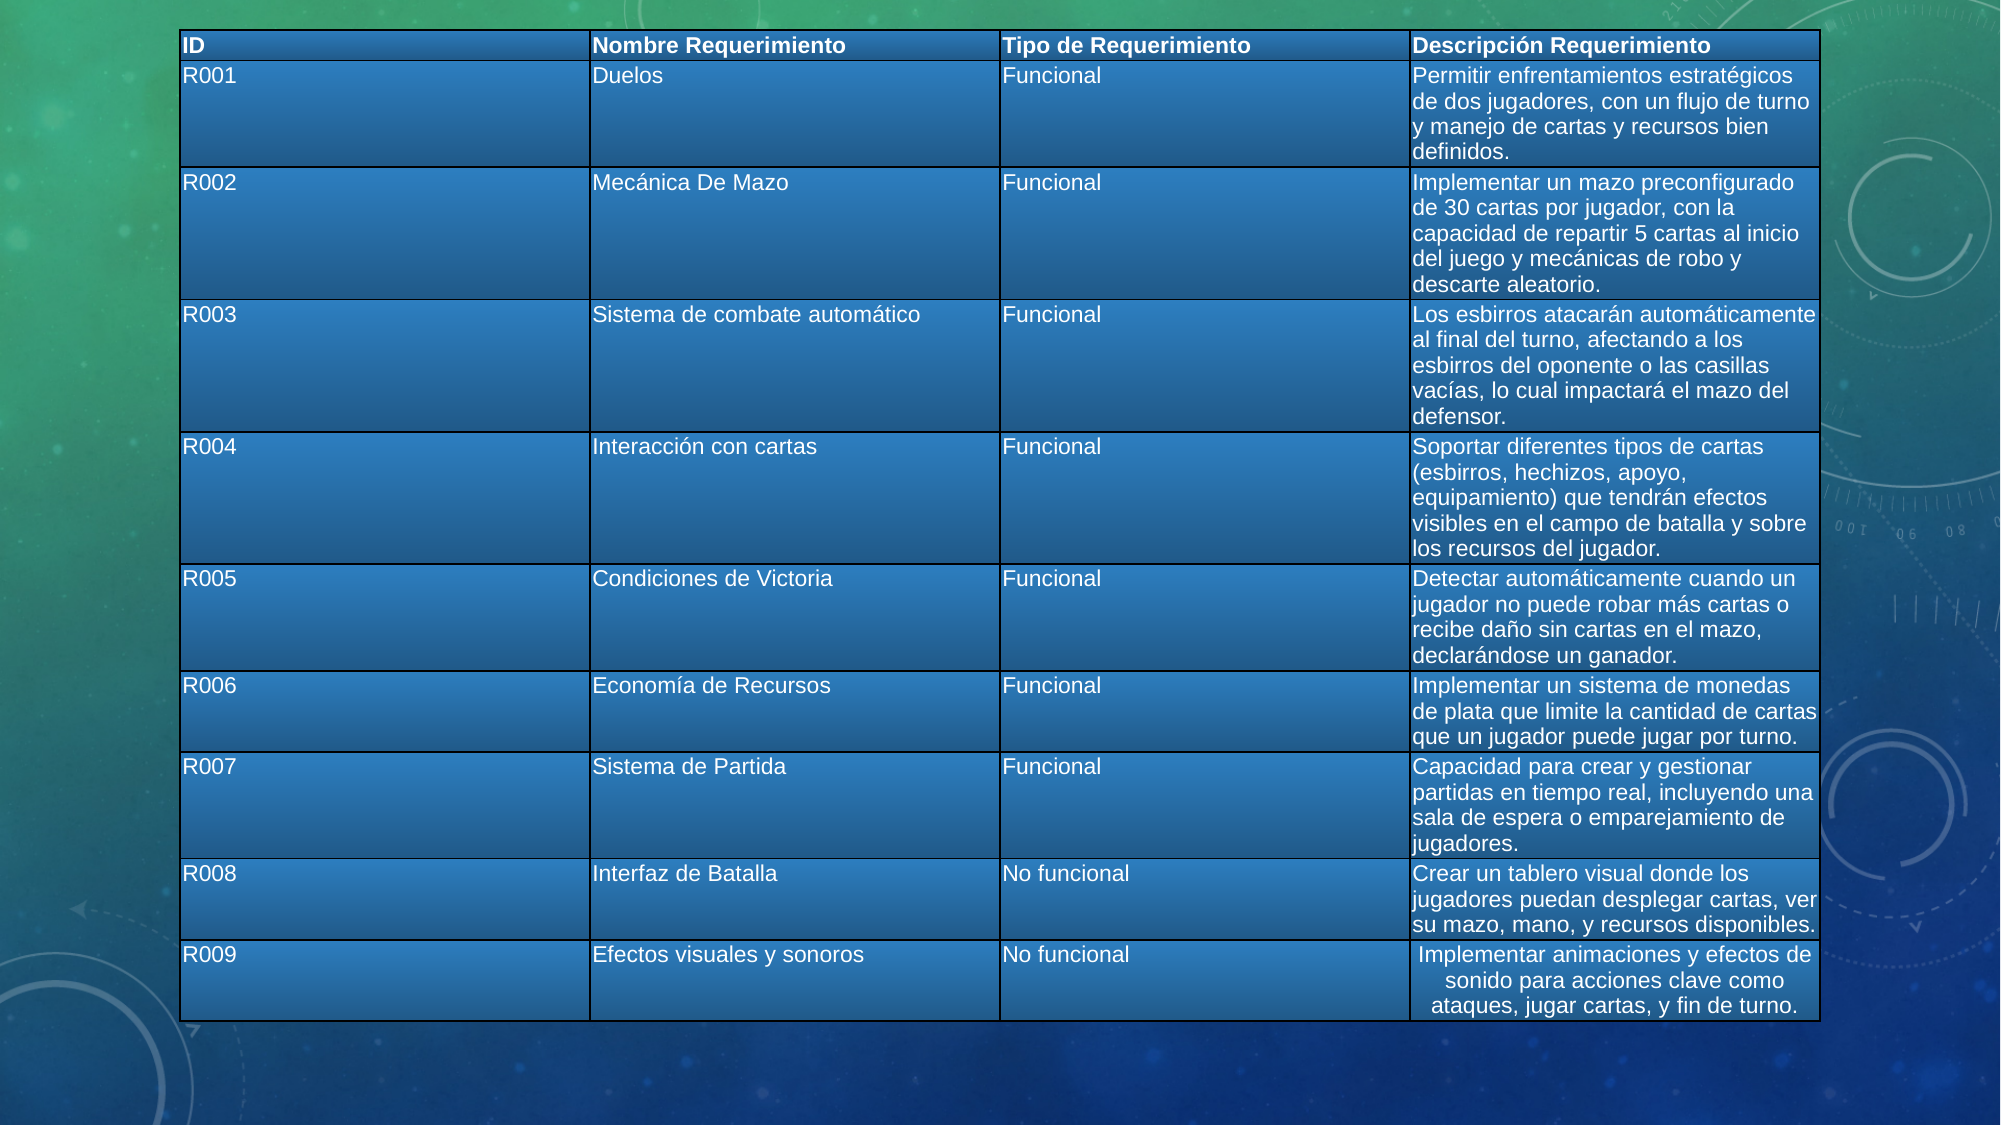

| ID | Nombre Requerimiento | Tipo de Requerimiento | Descripción Requerimiento |
| --- | --- | --- | --- |
| R001 | Duelos | Funcional | Permitir enfrentamientos estratégicos de dos jugadores, con un flujo de turno y manejo de cartas y recursos bien definidos. |
| R002 | Mecánica De Mazo | Funcional | Implementar un mazo preconfigurado de 30 cartas por jugador, con la capacidad de repartir 5 cartas al inicio del juego y mecánicas de robo y descarte aleatorio. |
| R003 | Sistema de combate automático | Funcional | Los esbirros atacarán automáticamente al final del turno, afectando a los esbirros del oponente o las casillas vacías, lo cual impactará el mazo del defensor. |
| R004 | Interacción con cartas | Funcional | Soportar diferentes tipos de cartas (esbirros, hechizos, apoyo, equipamiento) que tendrán efectos visibles en el campo de batalla y sobre los recursos del jugador. |
| R005 | Condiciones de Victoria | Funcional | Detectar automáticamente cuando un jugador no puede robar más cartas o recibe daño sin cartas en el mazo, declarándose un ganador. |
| R006 | Economía de Recursos | Funcional | Implementar un sistema de monedas de plata que limite la cantidad de cartas que un jugador puede jugar por turno. |
| R007 | Sistema de Partida | Funcional | Capacidad para crear y gestionar partidas en tiempo real, incluyendo una sala de espera o emparejamiento de jugadores. |
| R008 | Interfaz de Batalla | No funcional | Crear un tablero visual donde los jugadores puedan desplegar cartas, ver su mazo, mano, y recursos disponibles. |
| R009 | Efectos visuales y sonoros | No funcional | Implementar animaciones y efectos de sonido para acciones clave como ataques, jugar cartas, y fin de turno. |